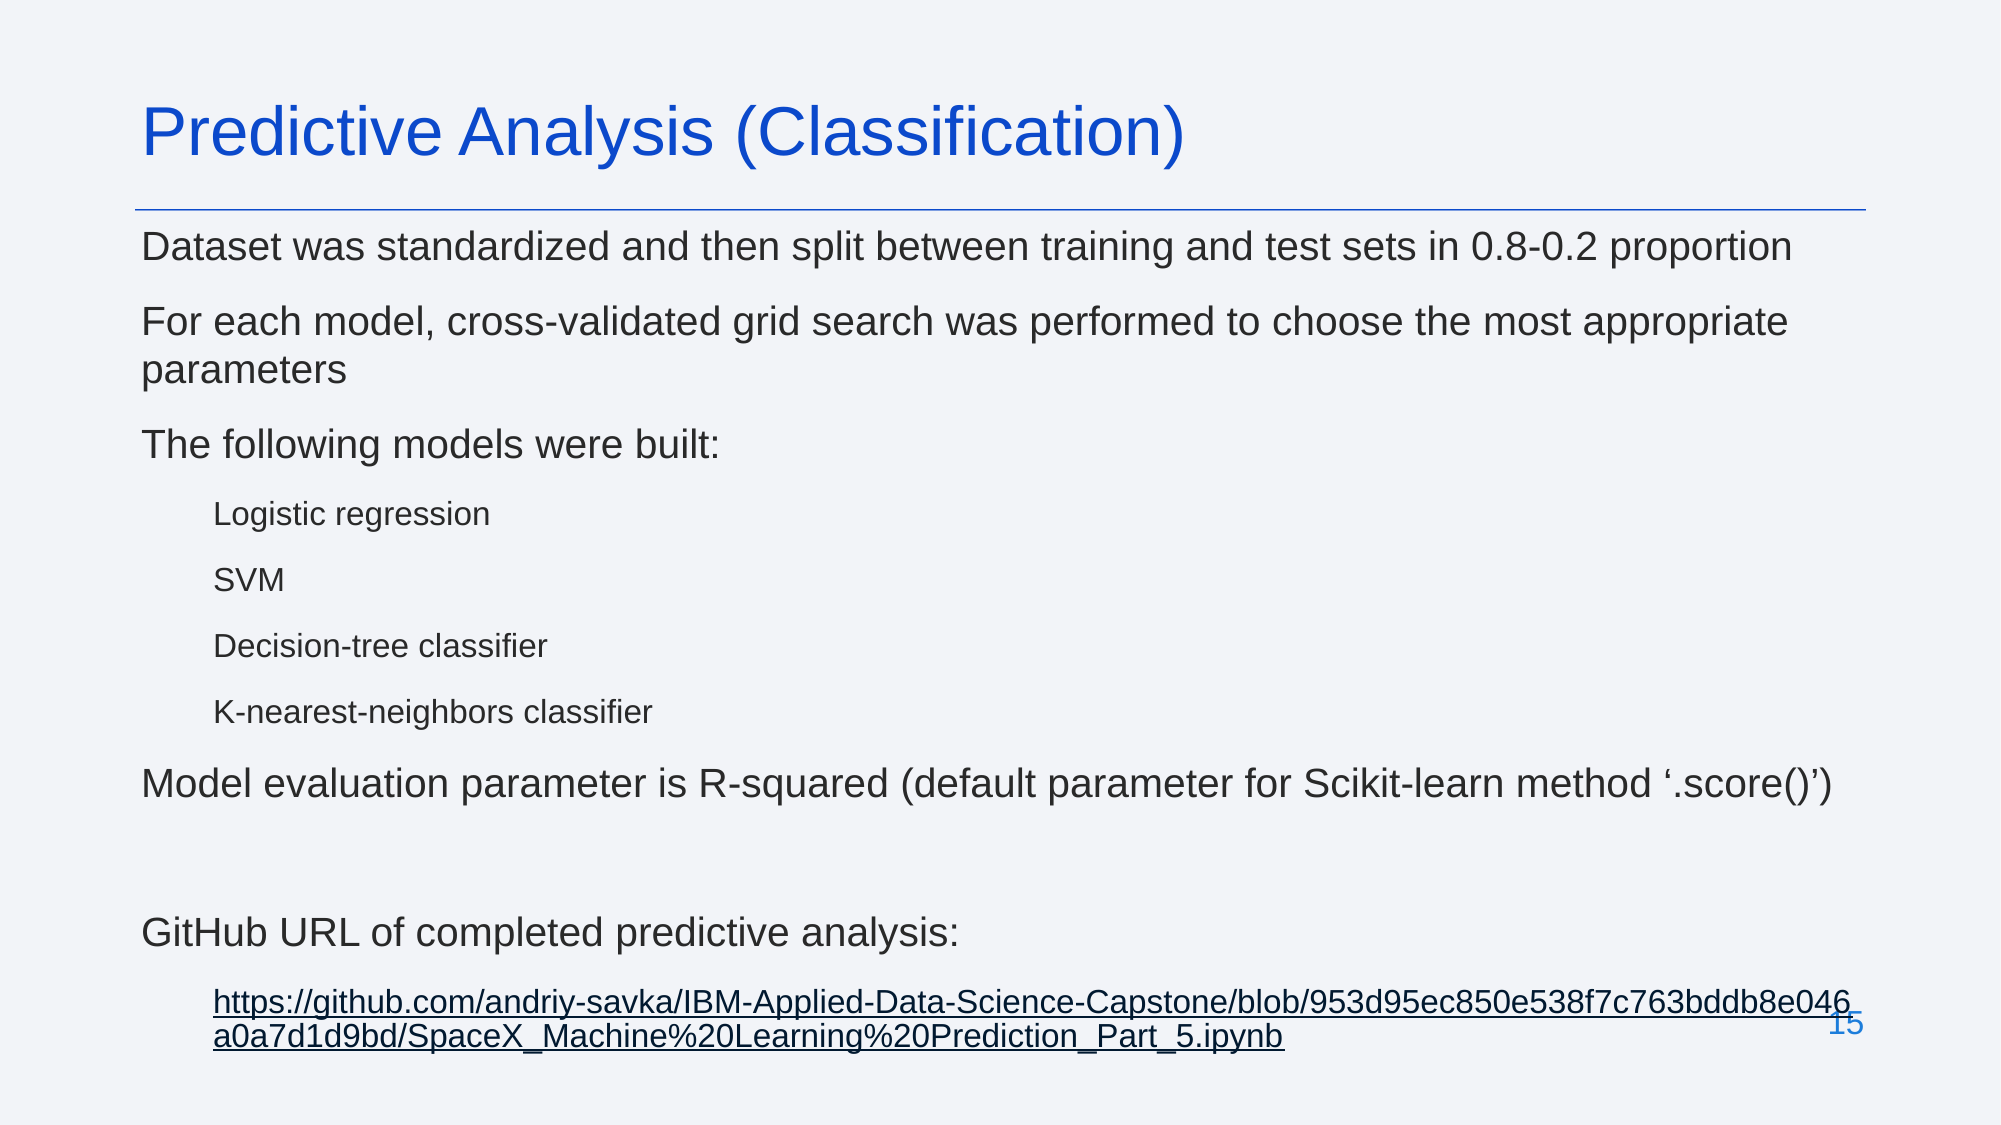

Predictive Analysis (Classification)
Dataset was standardized and then split between training and test sets in 0.8-0.2 proportion
For each model, cross-validated grid search was performed to choose the most appropriate parameters
The following models were built:
Logistic regression
SVM
Decision-tree classifier
K-nearest-neighbors classifier
Model evaluation parameter is R-squared (default parameter for Scikit-learn method ‘.score()’)

GitHub URL of completed predictive analysis:
https://github.com/andriy-savka/IBM-Applied-Data-Science-Capstone/blob/953d95ec850e538f7c763bddb8e046a0a7d1d9bd/SpaceX_Machine%20Learning%20Prediction_Part_5.ipynb

15